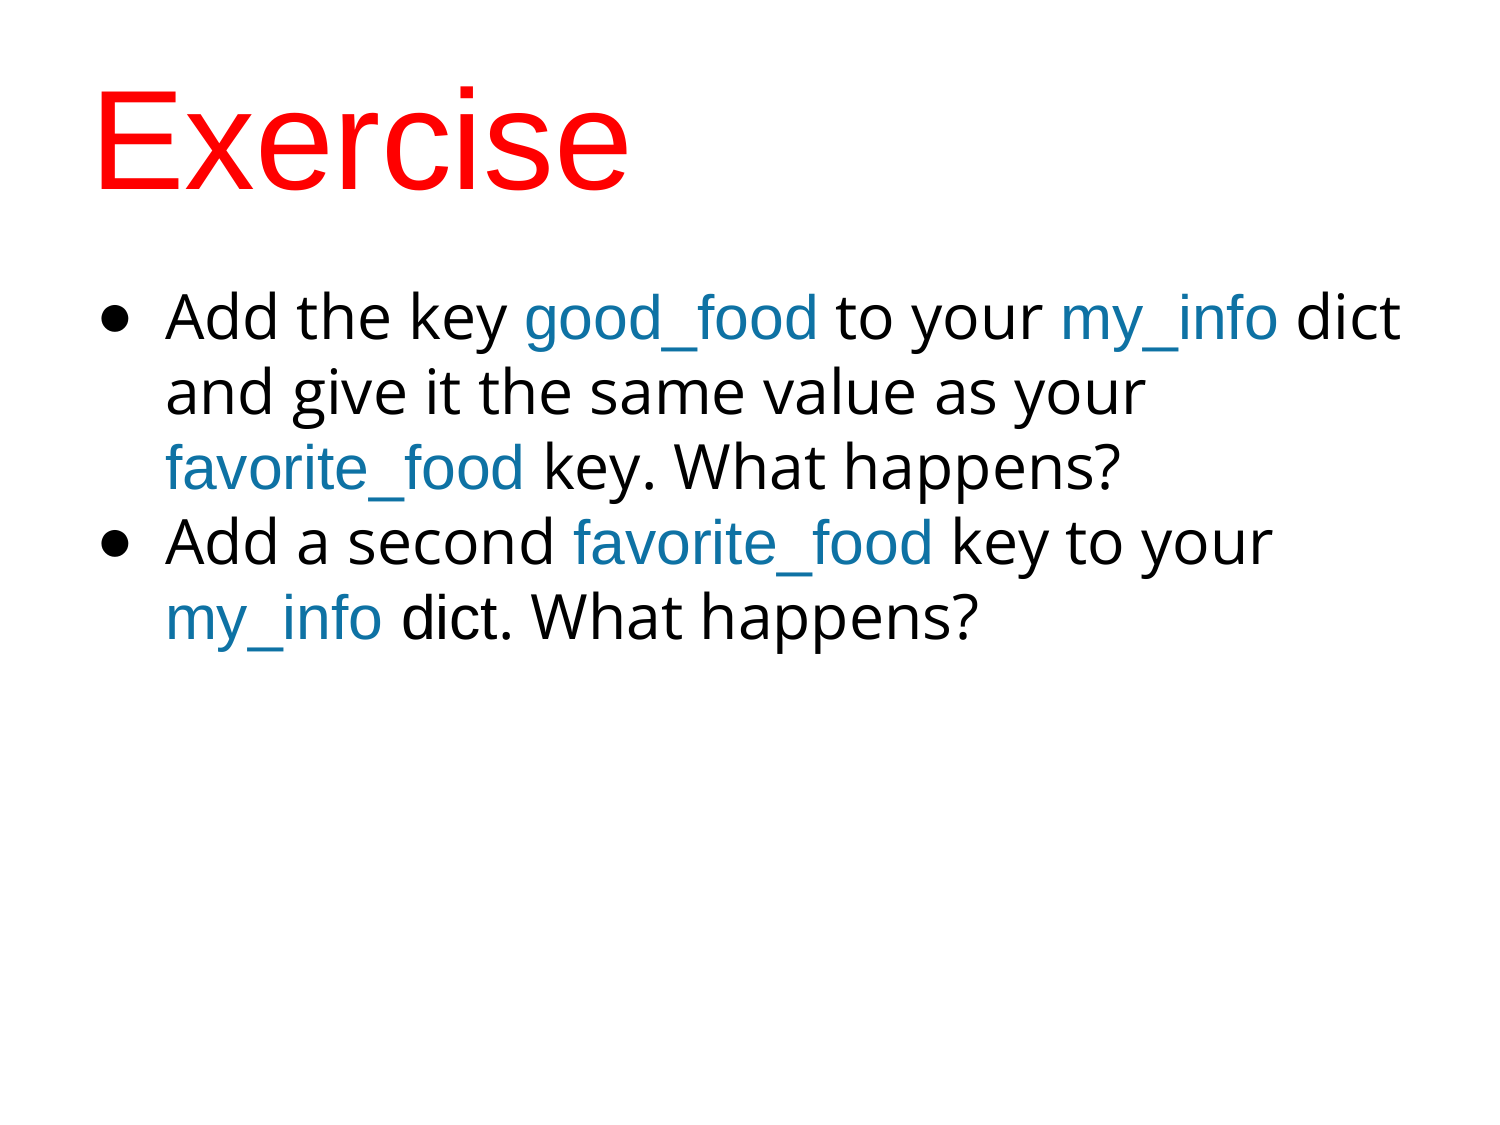

# Exercise
Add the key good_food to your my_info dict and give it the same value as your favorite_food key. What happens?
Add a second favorite_food key to your my_info dict. What happens?